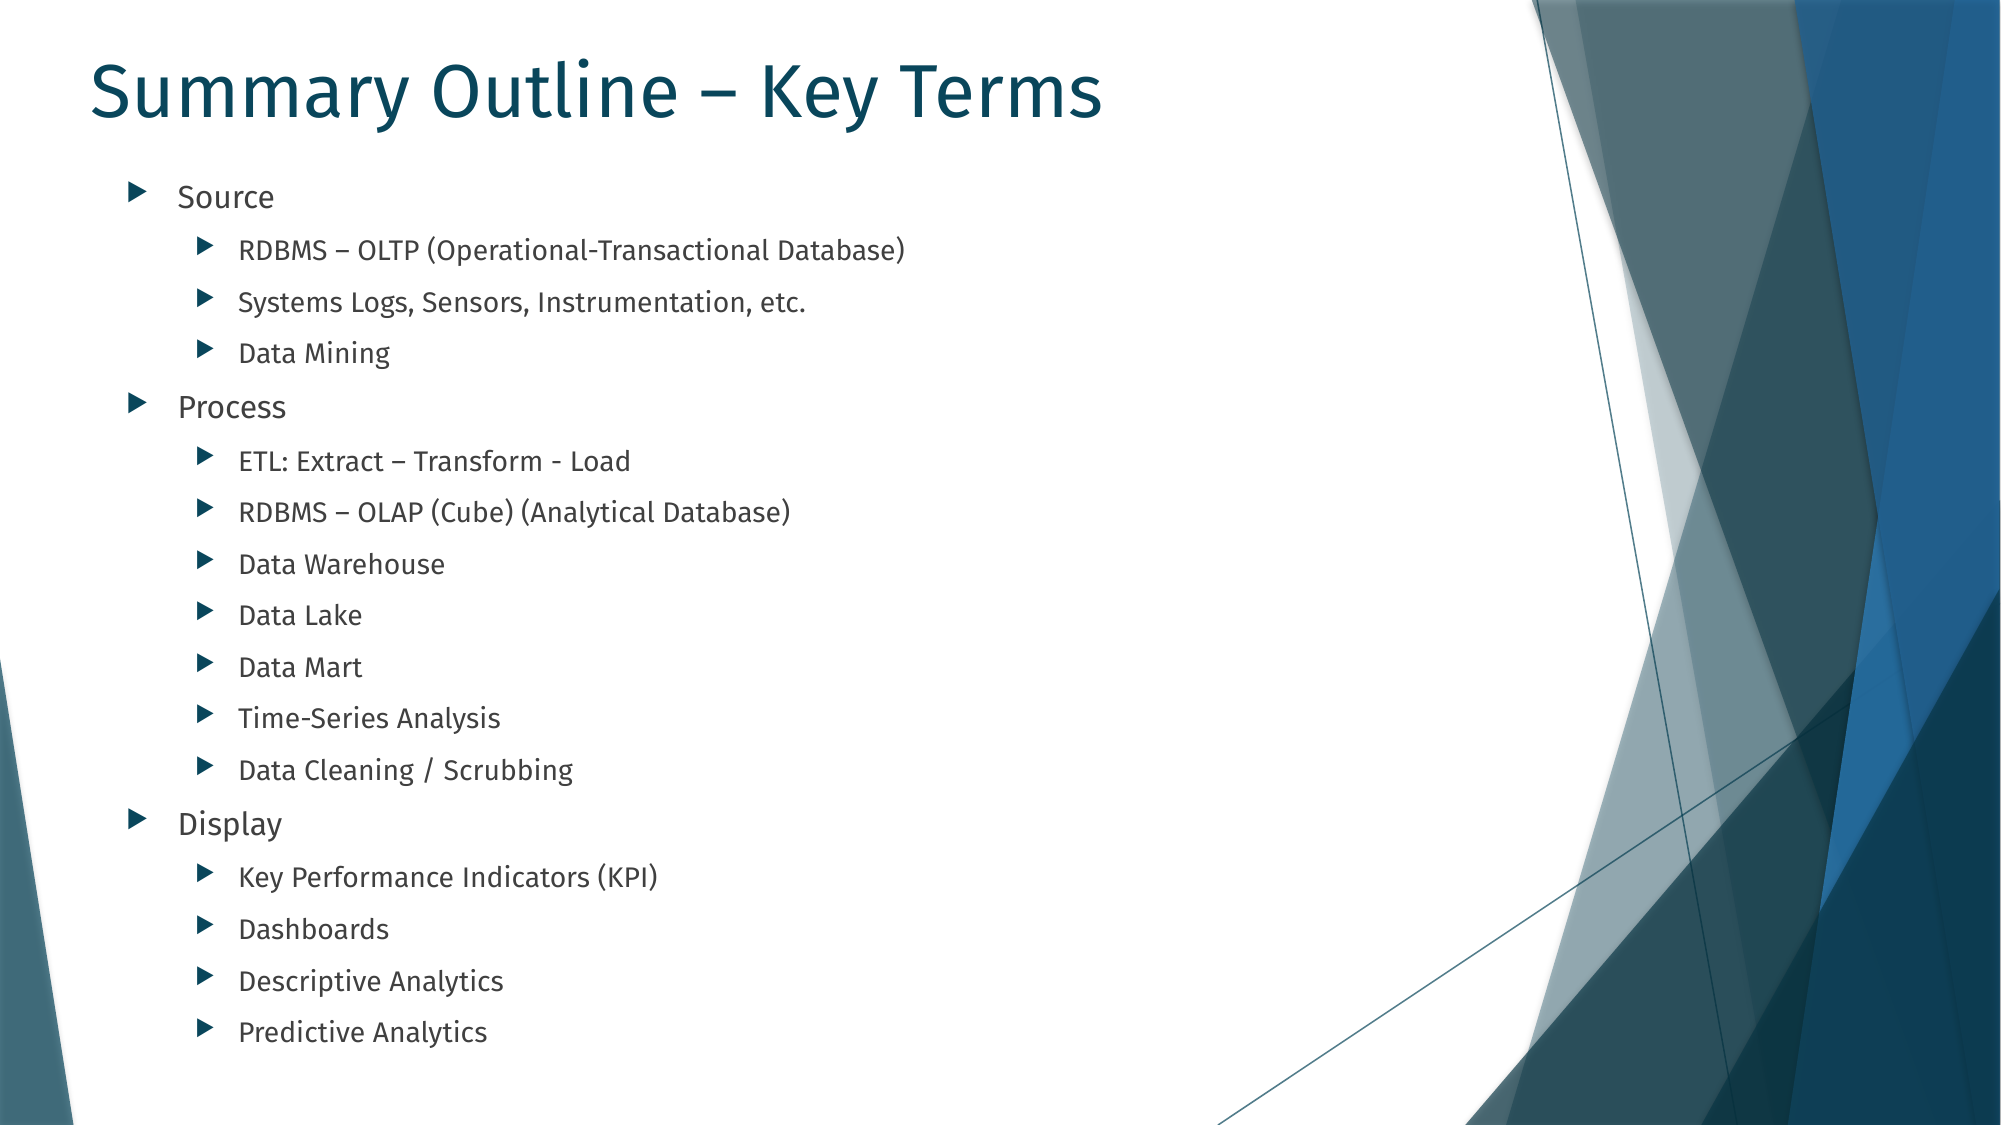

# Summary Outline – Key Terms
Source
RDBMS – OLTP (Operational-Transactional Database)
Systems Logs, Sensors, Instrumentation, etc.
Data Mining
Process
ETL: Extract – Transform - Load
RDBMS – OLAP (Cube) (Analytical Database)
Data Warehouse
Data Lake
Data Mart
Time-Series Analysis
Data Cleaning / Scrubbing
Display
Key Performance Indicators (KPI)
Dashboards
Descriptive Analytics
Predictive Analytics